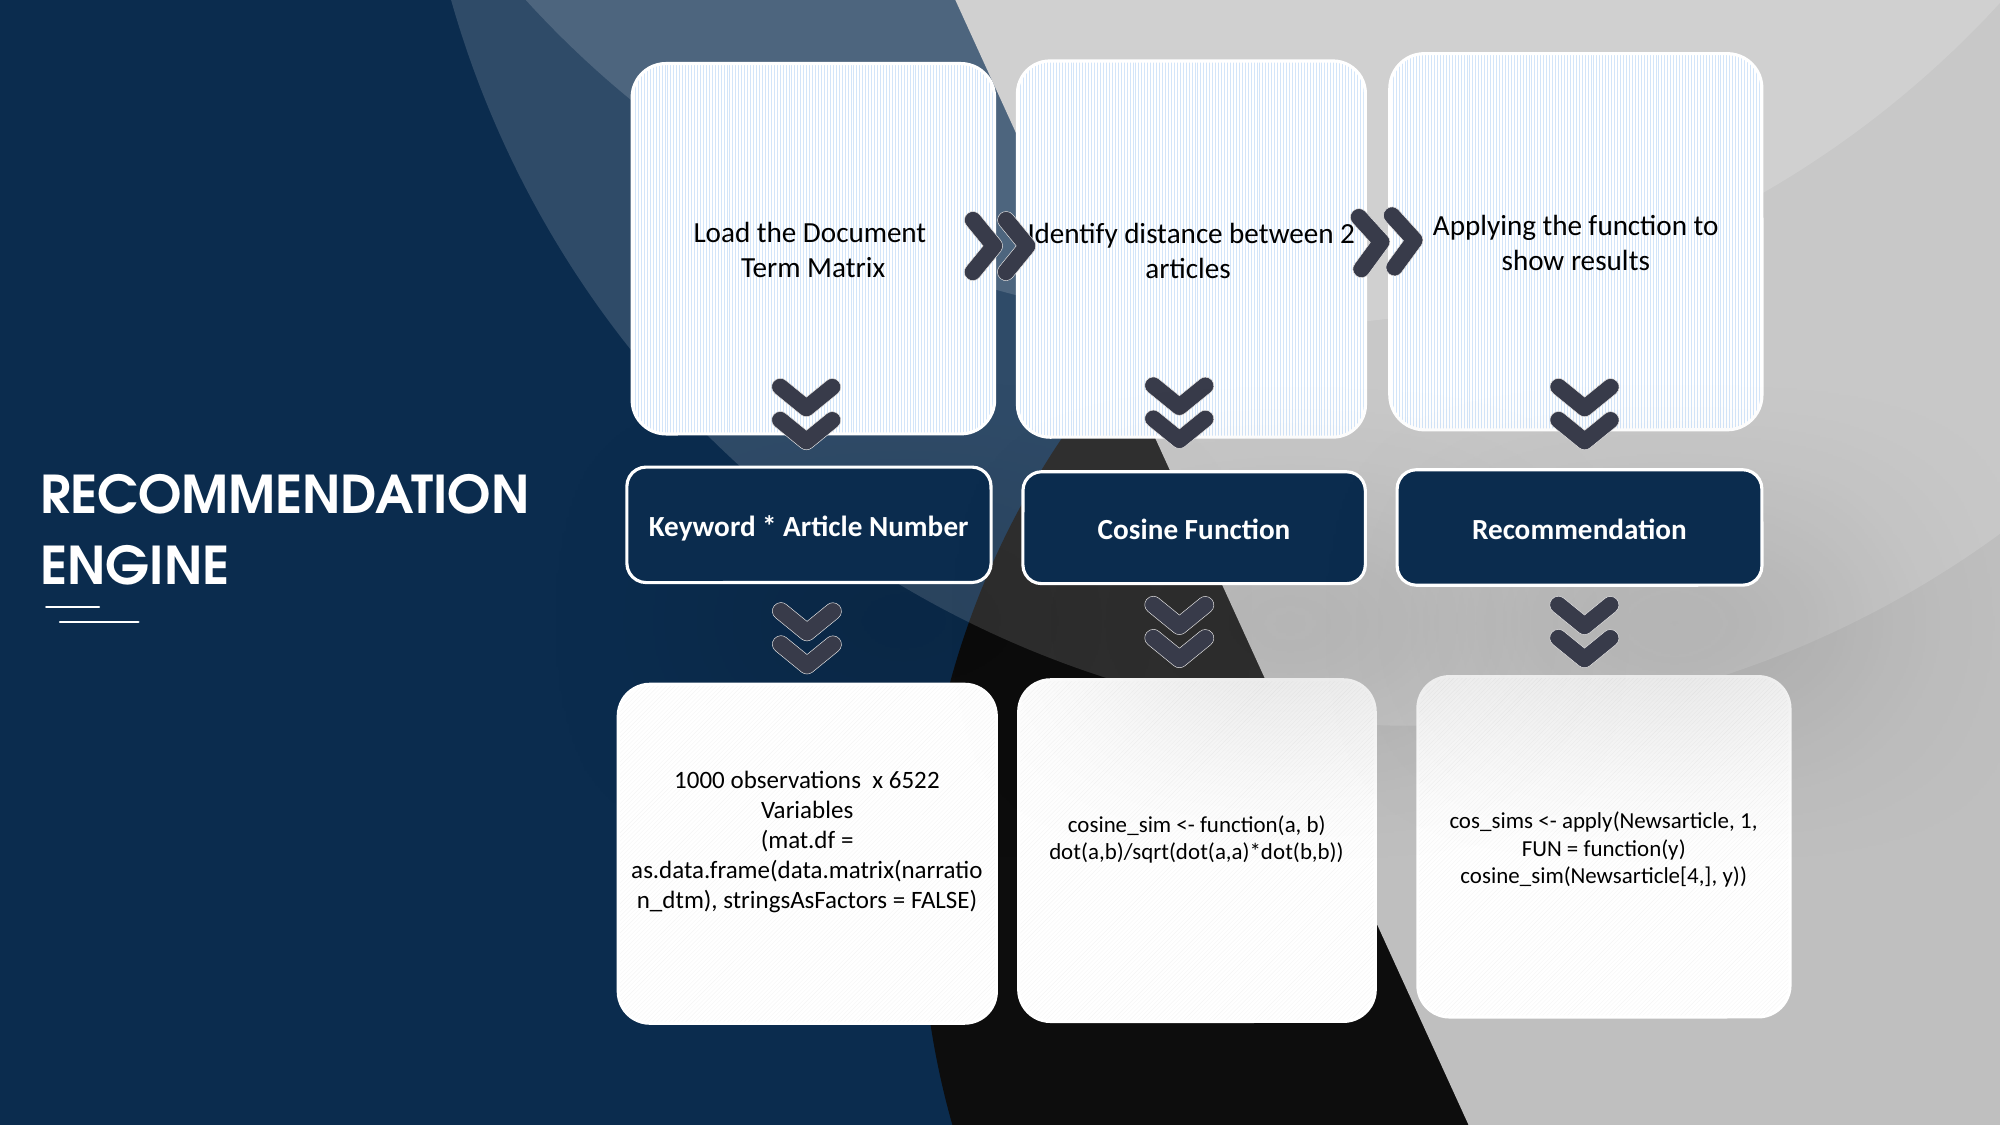

Applying the function to show results
Identify distance between 2 articles
Load the Document
Term Matrix

RECOMMENDATION
ENGINE

Keyword * Article Number

Recommendation
Cosine Function

cos_sims <- apply(Newsarticle, 1, FUN = function(y) cosine_sim(Newsarticle[4,], y))
cosine_sim <- function(a, b) dot(a,b)/sqrt(dot(a,a)*dot(b,b))

1000 observations  x 6522 Variables
(mat.df = as.data.frame(data.matrix(narration_dtm), stringsAsFactors = FALSE)